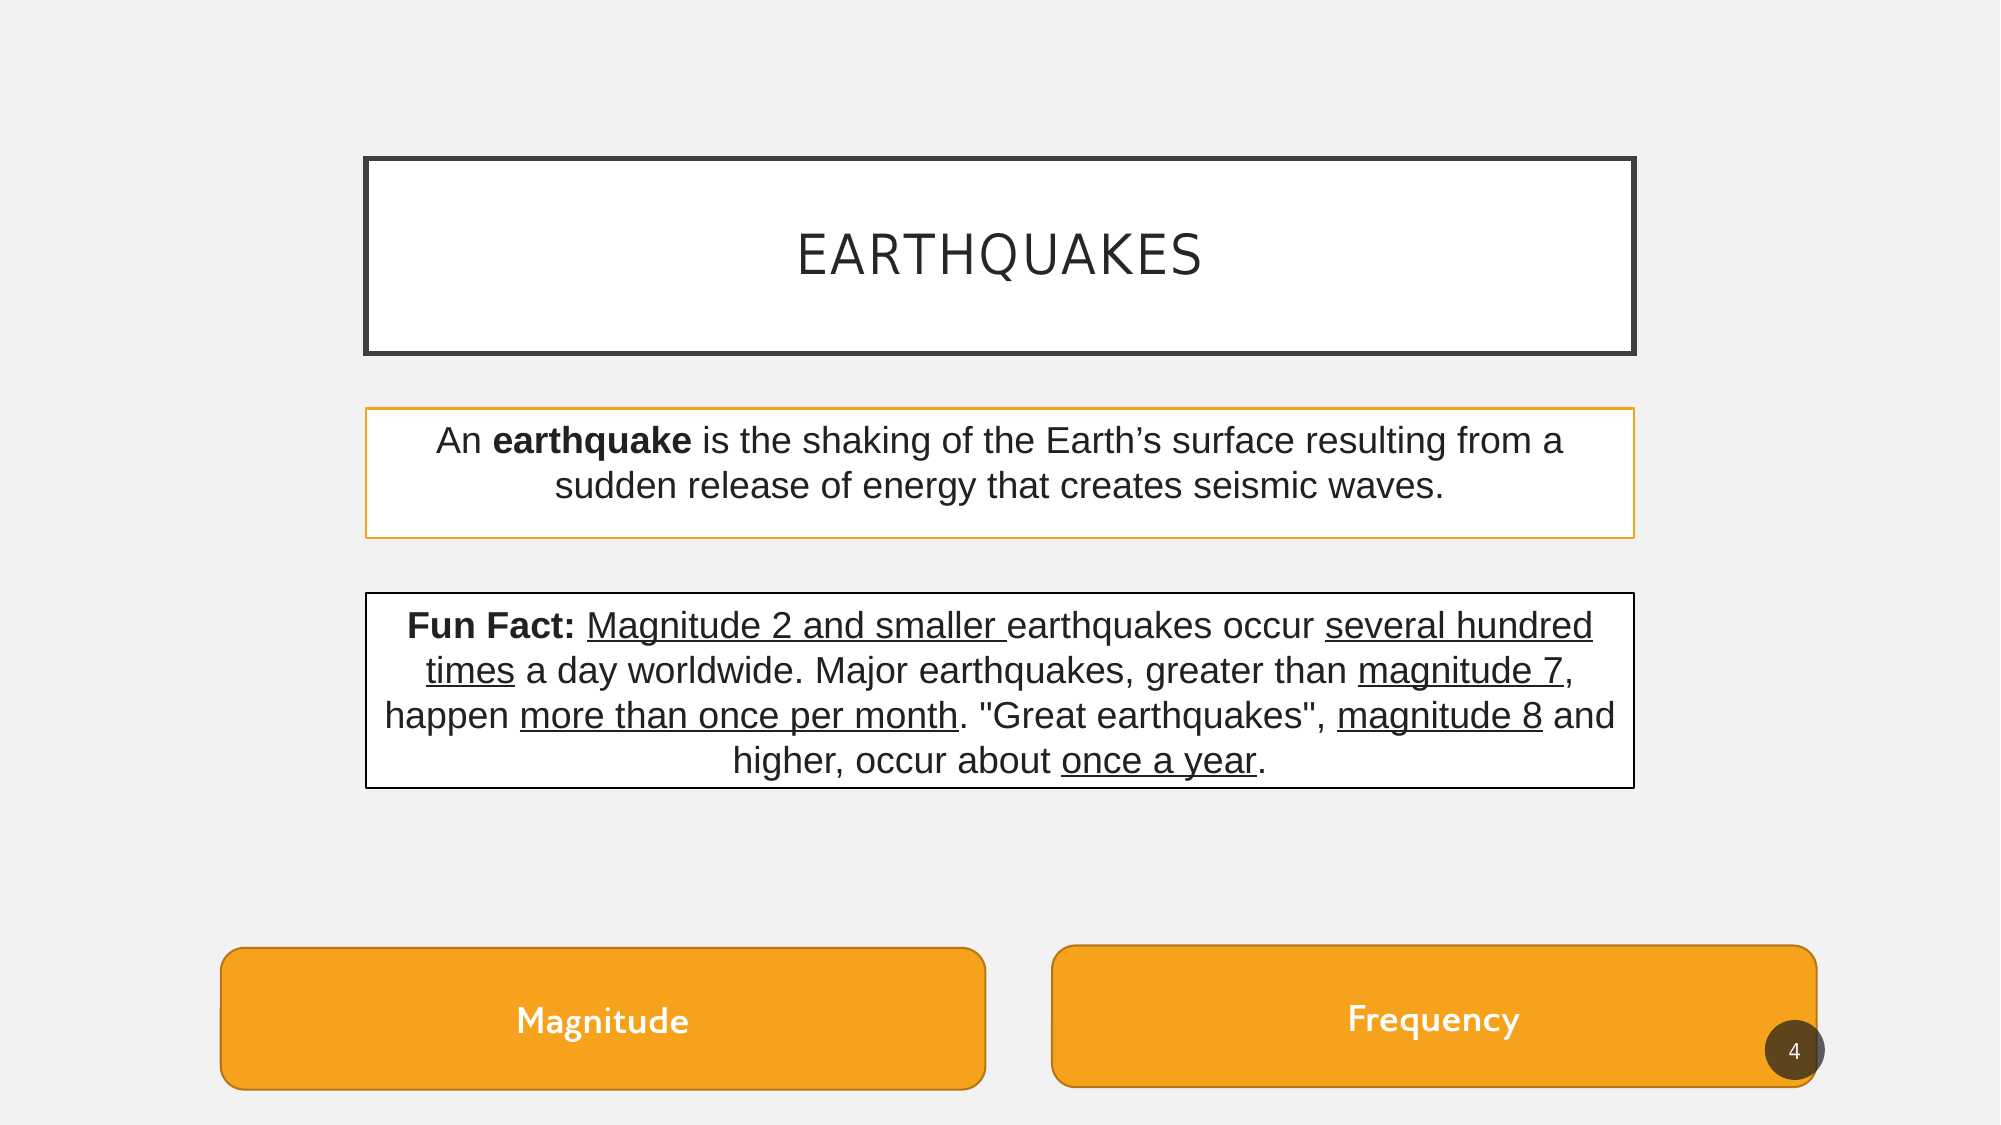

# Earthquakes
An earthquake is the shaking of the Earth’s surface resulting from a sudden release of energy that creates seismic waves.
Fun Fact: Magnitude 2 and smaller earthquakes occur several hundred times a day worldwide. Major earthquakes, greater than magnitude 7, happen more than once per month. "Great earthquakes", magnitude 8 and higher, occur about once a year.
Frequency
Magnitude
4